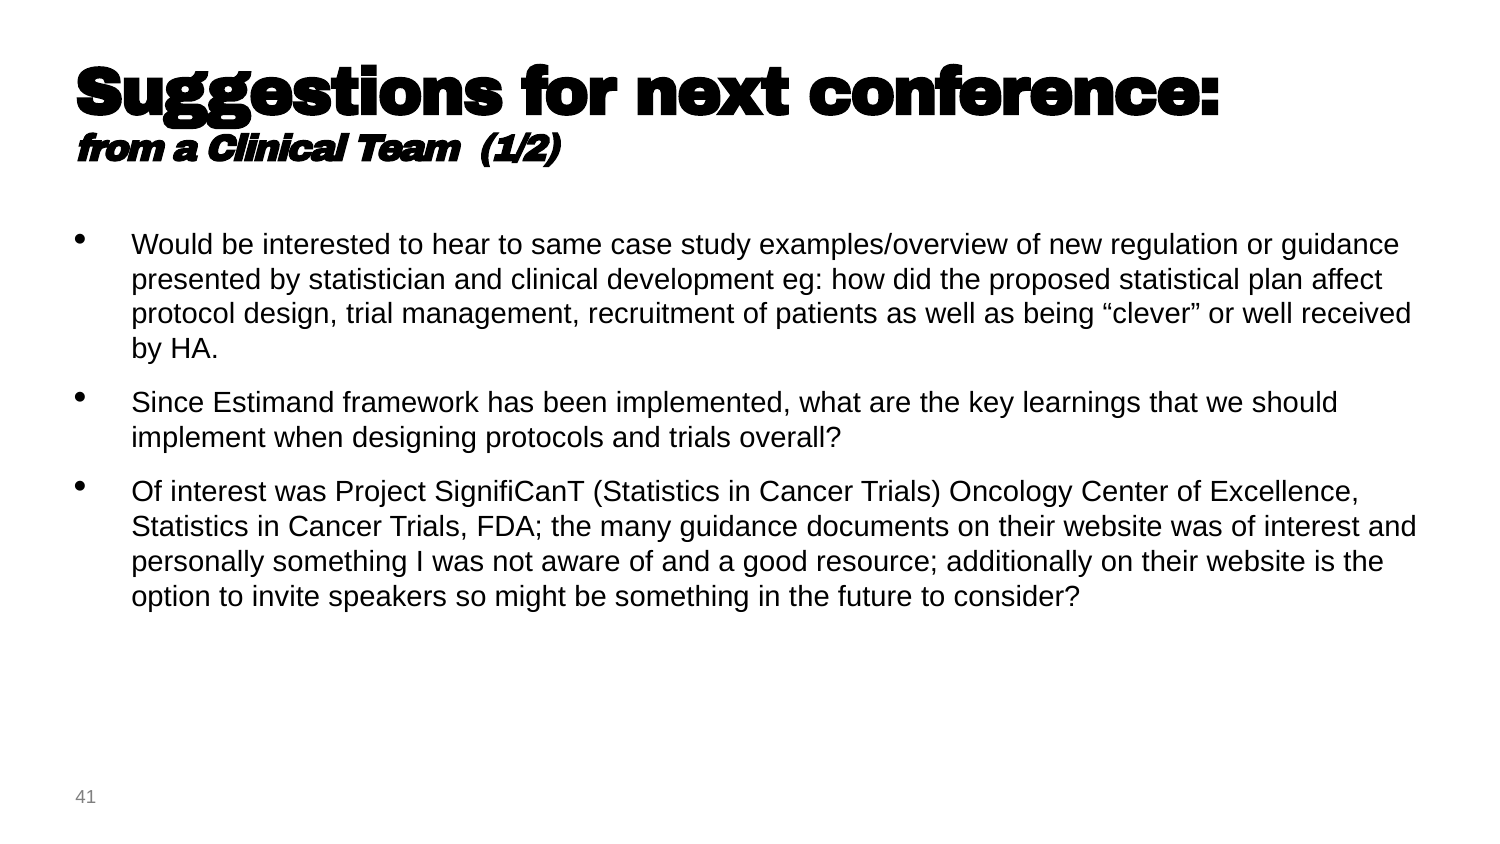

# Suggestions for next conference: from a Clinical Team  (1/2)
Would be interested to hear to same case study examples/overview of new regulation or guidance presented by statistician and clinical development eg: how did the proposed statistical plan affect protocol design, trial management, recruitment of patients as well as being “clever” or well received by HA.
Since Estimand framework has been implemented, what are the key learnings that we should implement when designing protocols and trials overall?
Of interest was Project SignifiCanT (Statistics in Cancer Trials) Oncology Center of Excellence, Statistics in Cancer Trials, FDA; the many guidance documents on their website was of interest and personally something I was not aware of and a good resource; additionally on their website is the option to invite speakers so might be something in the future to consider?
41